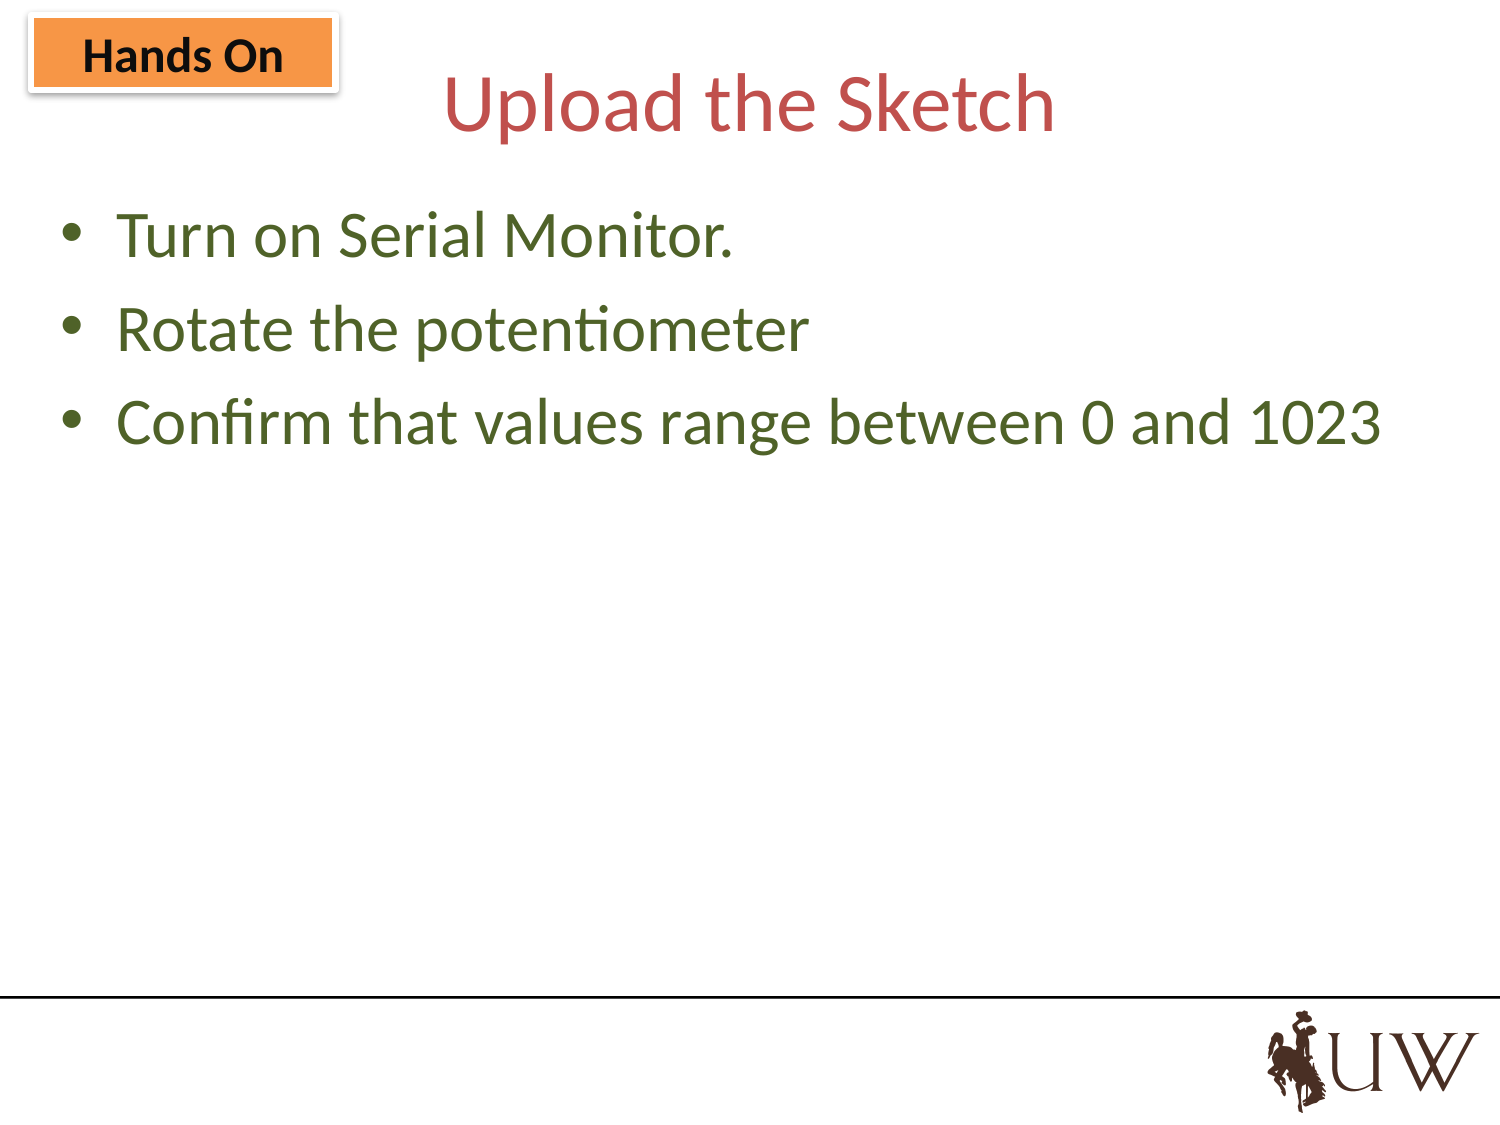

Hands On
# Upload the Sketch
Turn on Serial Monitor.
Rotate the potentiometer
Confirm that values range between 0 and 1023